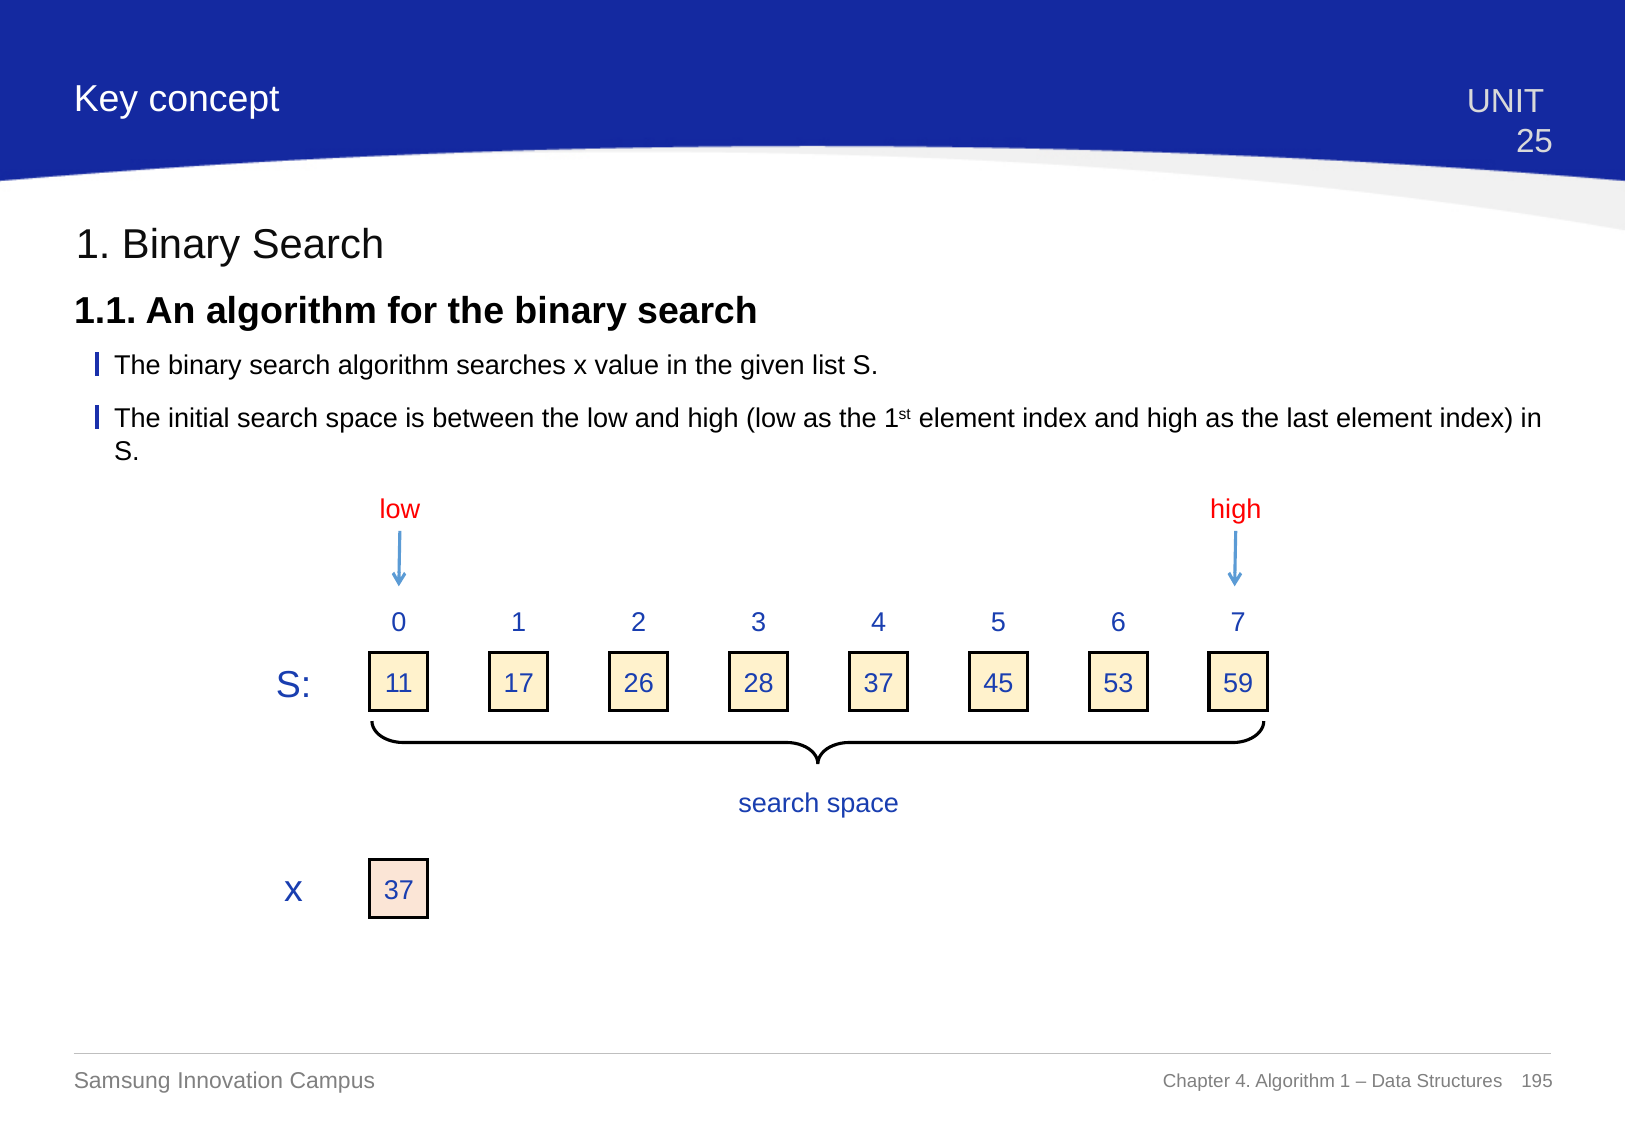

Key concept
UNIT  25
1. Binary Search
1.1. An algorithm for the binary search
The binary search algorithm searches x value in the given list S.
The initial search space is between the low and high (low as the 1st element index and high as the last element index) in S.

low
high
0
1
2
3
4
5
6
7
S:
11
17
26
28
37
45
53
59
search space
x
37